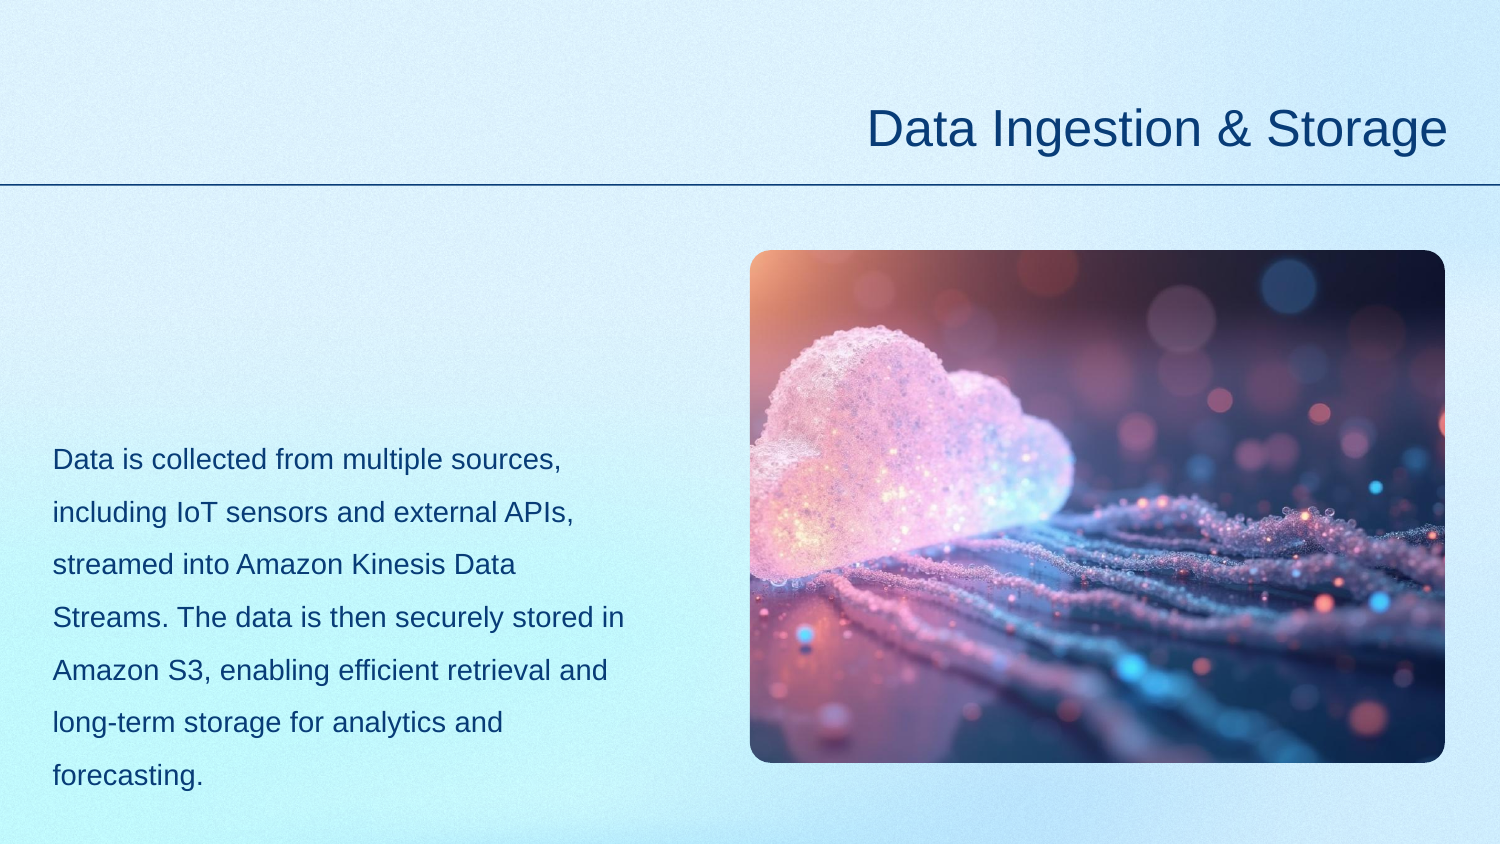

# Data Ingestion & Storage
Data is collected from multiple sources, including IoT sensors and external APIs, streamed into Amazon Kinesis Data Streams. The data is then securely stored in Amazon S3, enabling efficient retrieval and long-term storage for analytics and forecasting.